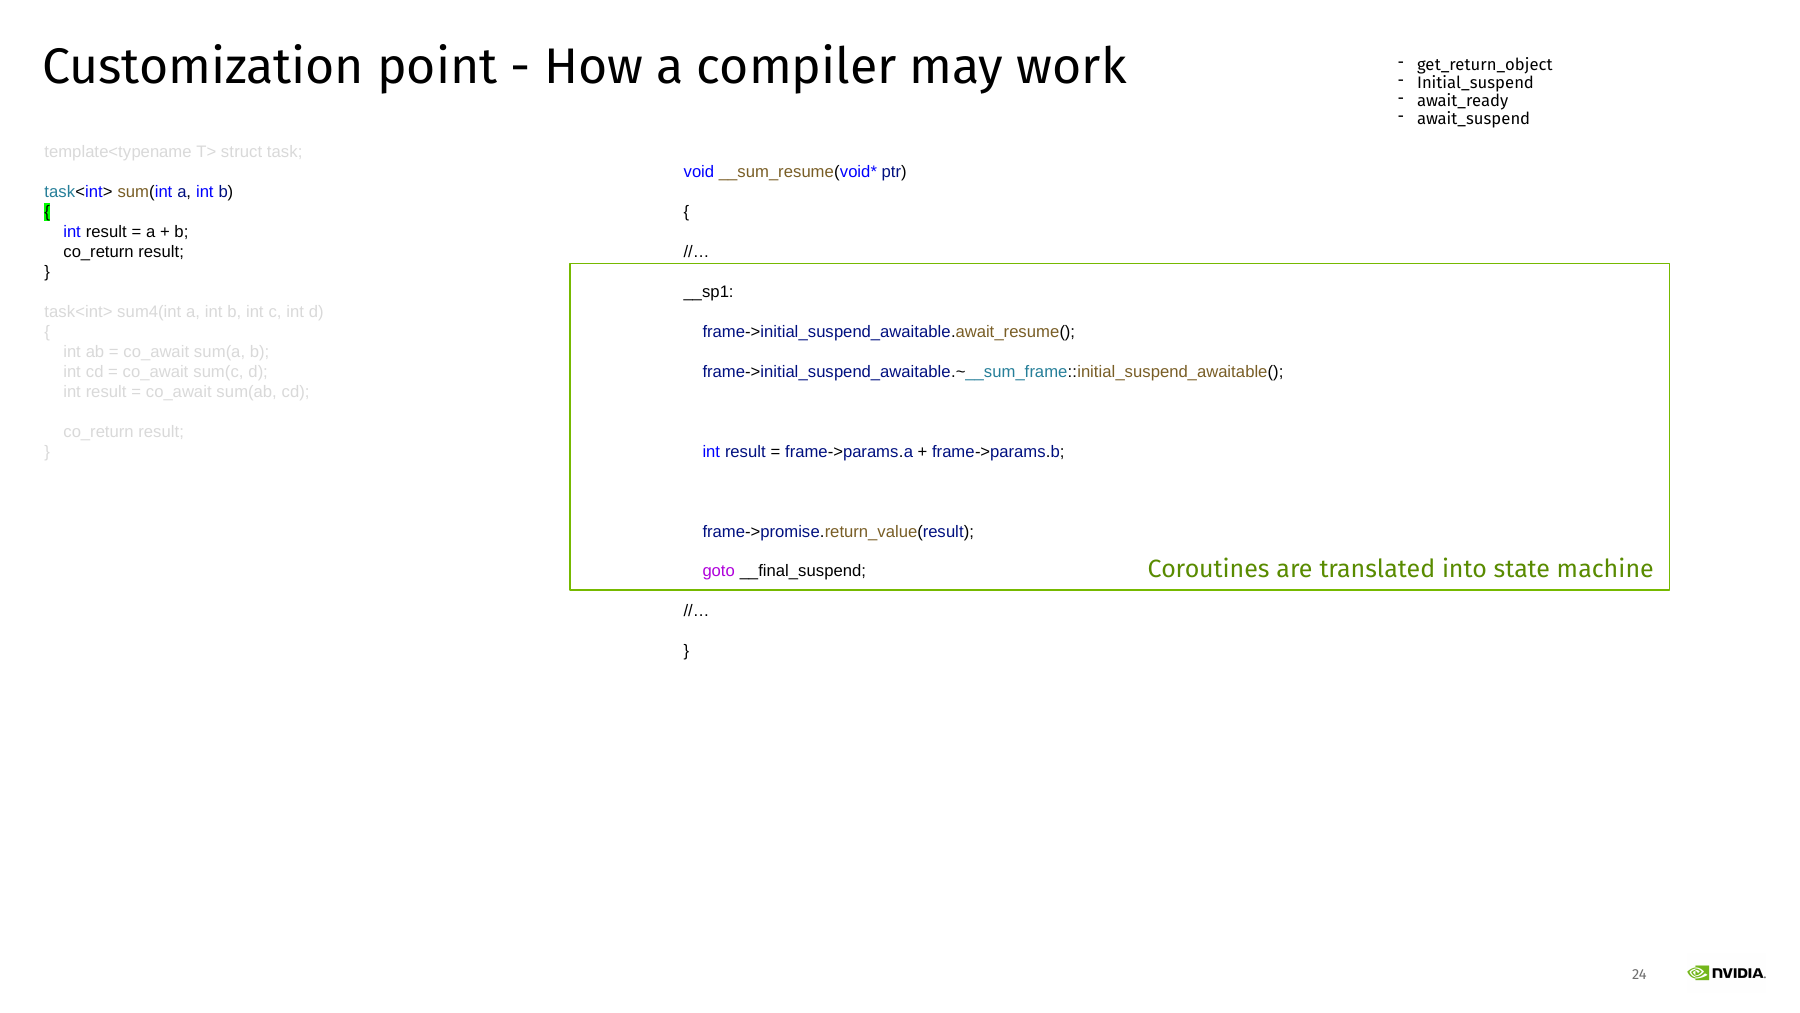

Customization point - How a compiler may work
get_return_object
Initial_suspend
await_ready
await_suspend
template<typename T> struct task;
task<int> sum(int a, int b)
{
    int result = a + b;
    co_return result;
}
task<int> sum4(int a, int b, int c, int d)
{
    int ab = co_await sum(a, b);
    int cd = co_await sum(c, d);
    int result = co_await sum(ab, cd);
    co_return result;
}
void __sum_resume(void* ptr)
{
//…
__sp1:
    frame->initial_suspend_awaitable.await_resume();
    frame->initial_suspend_awaitable.~__sum_frame::initial_suspend_awaitable();
    int result = frame->params.a + frame->params.b;
    frame->promise.return_value(result);
    goto __final_suspend;
//…
}
Coroutines are translated into state machine